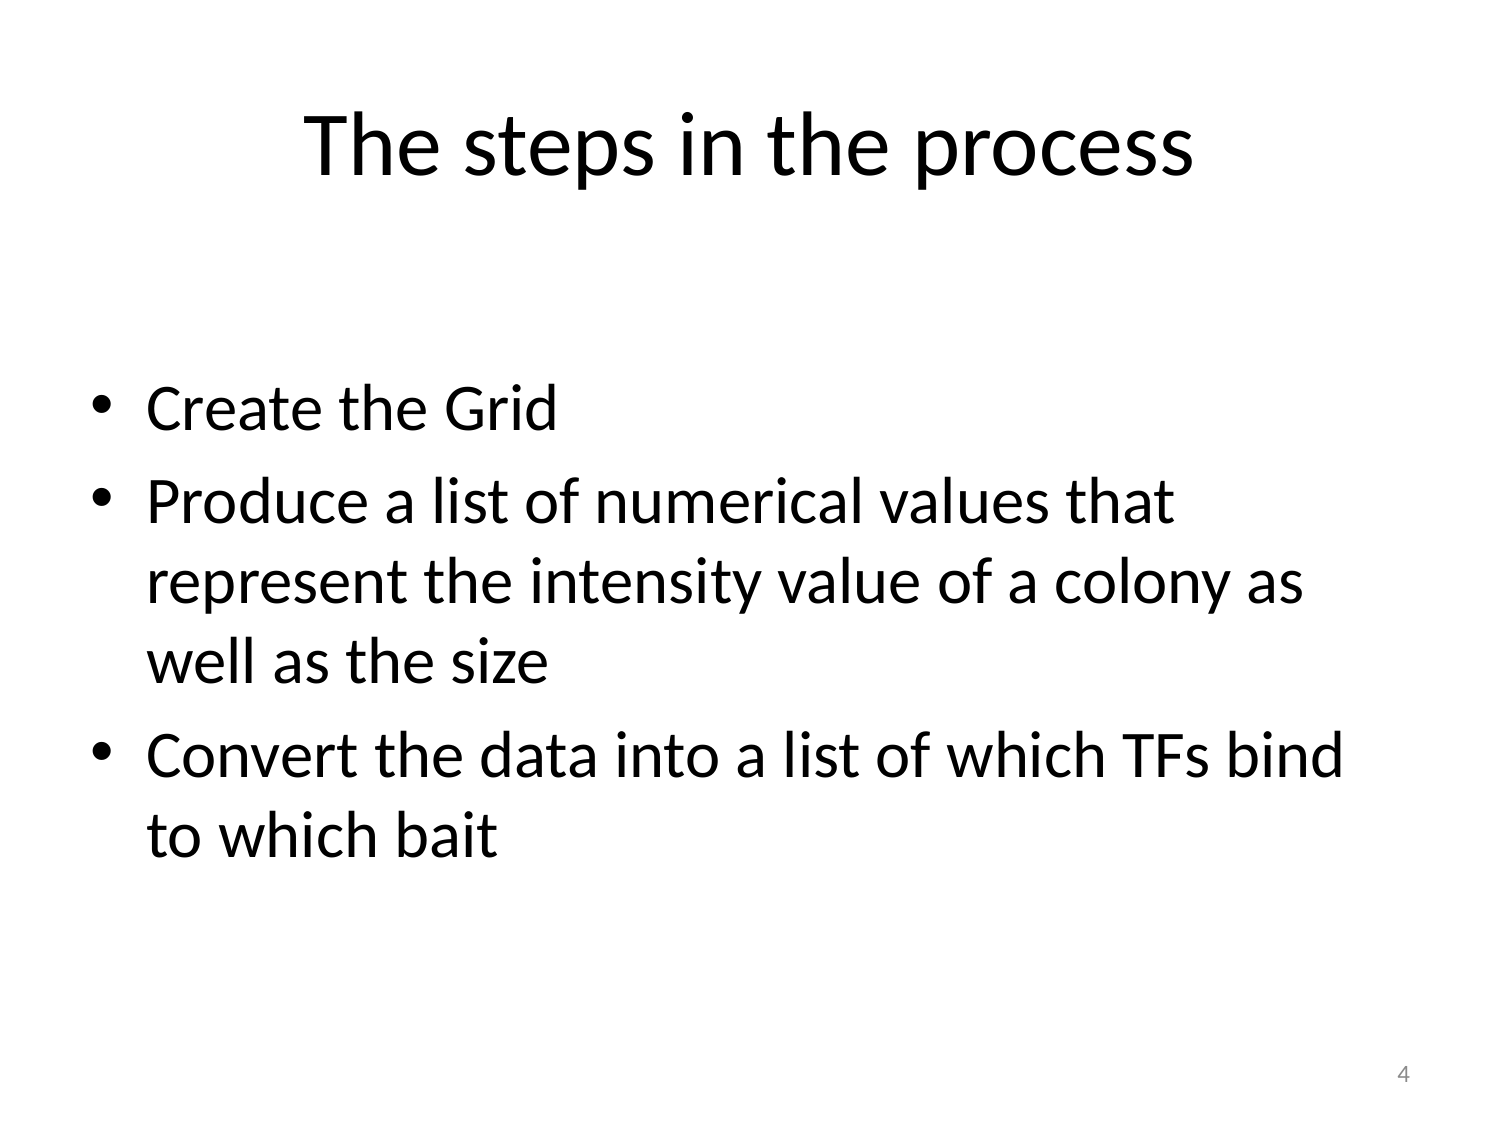

# The steps in the process

Create the Grid
Produce a list of numerical values that represent the intensity value of a colony as well as the size
Convert the data into a list of which TFs bind to which bait

4